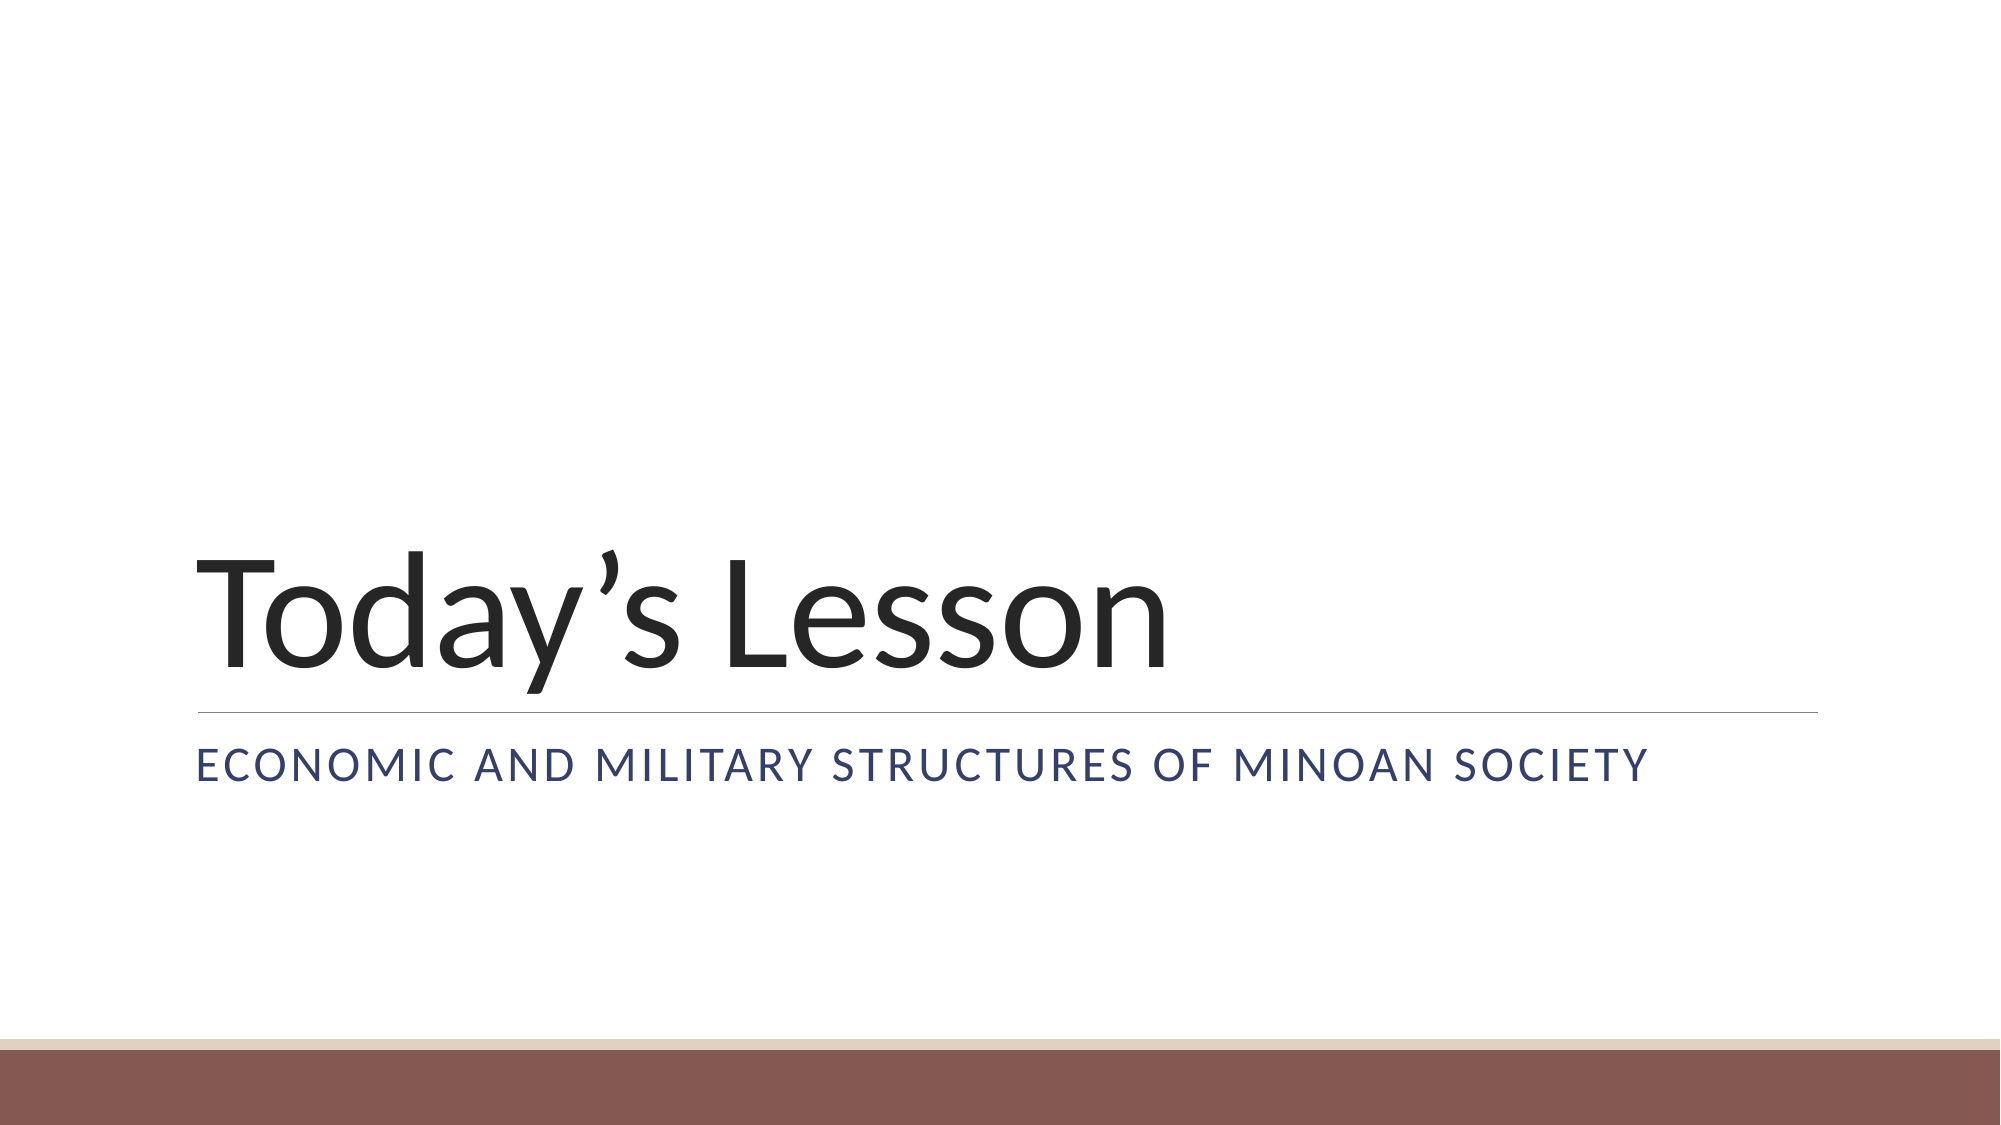

# Today’s Lesson
Economic and military structures of minoan society